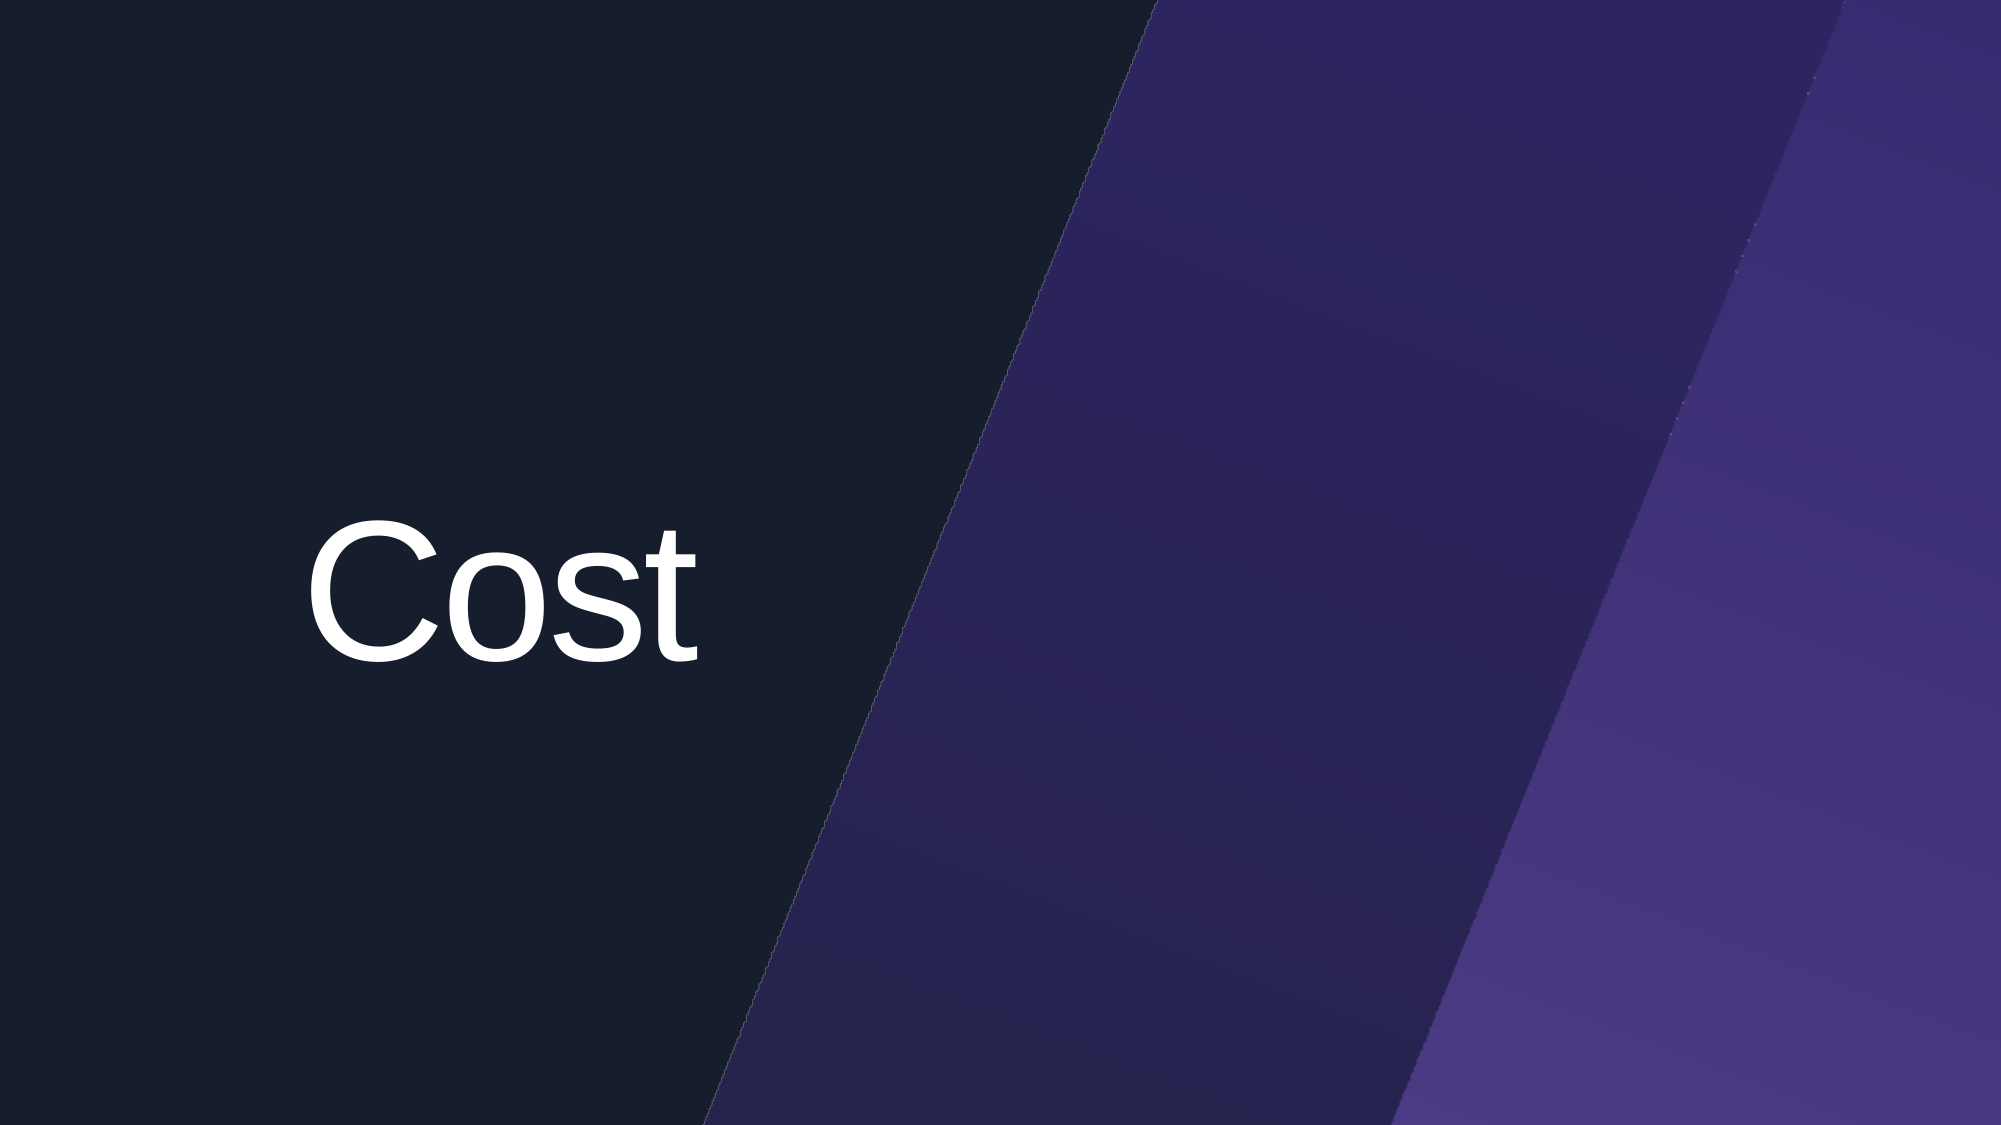

Cost
# Title Slide

AWS User Groups
39